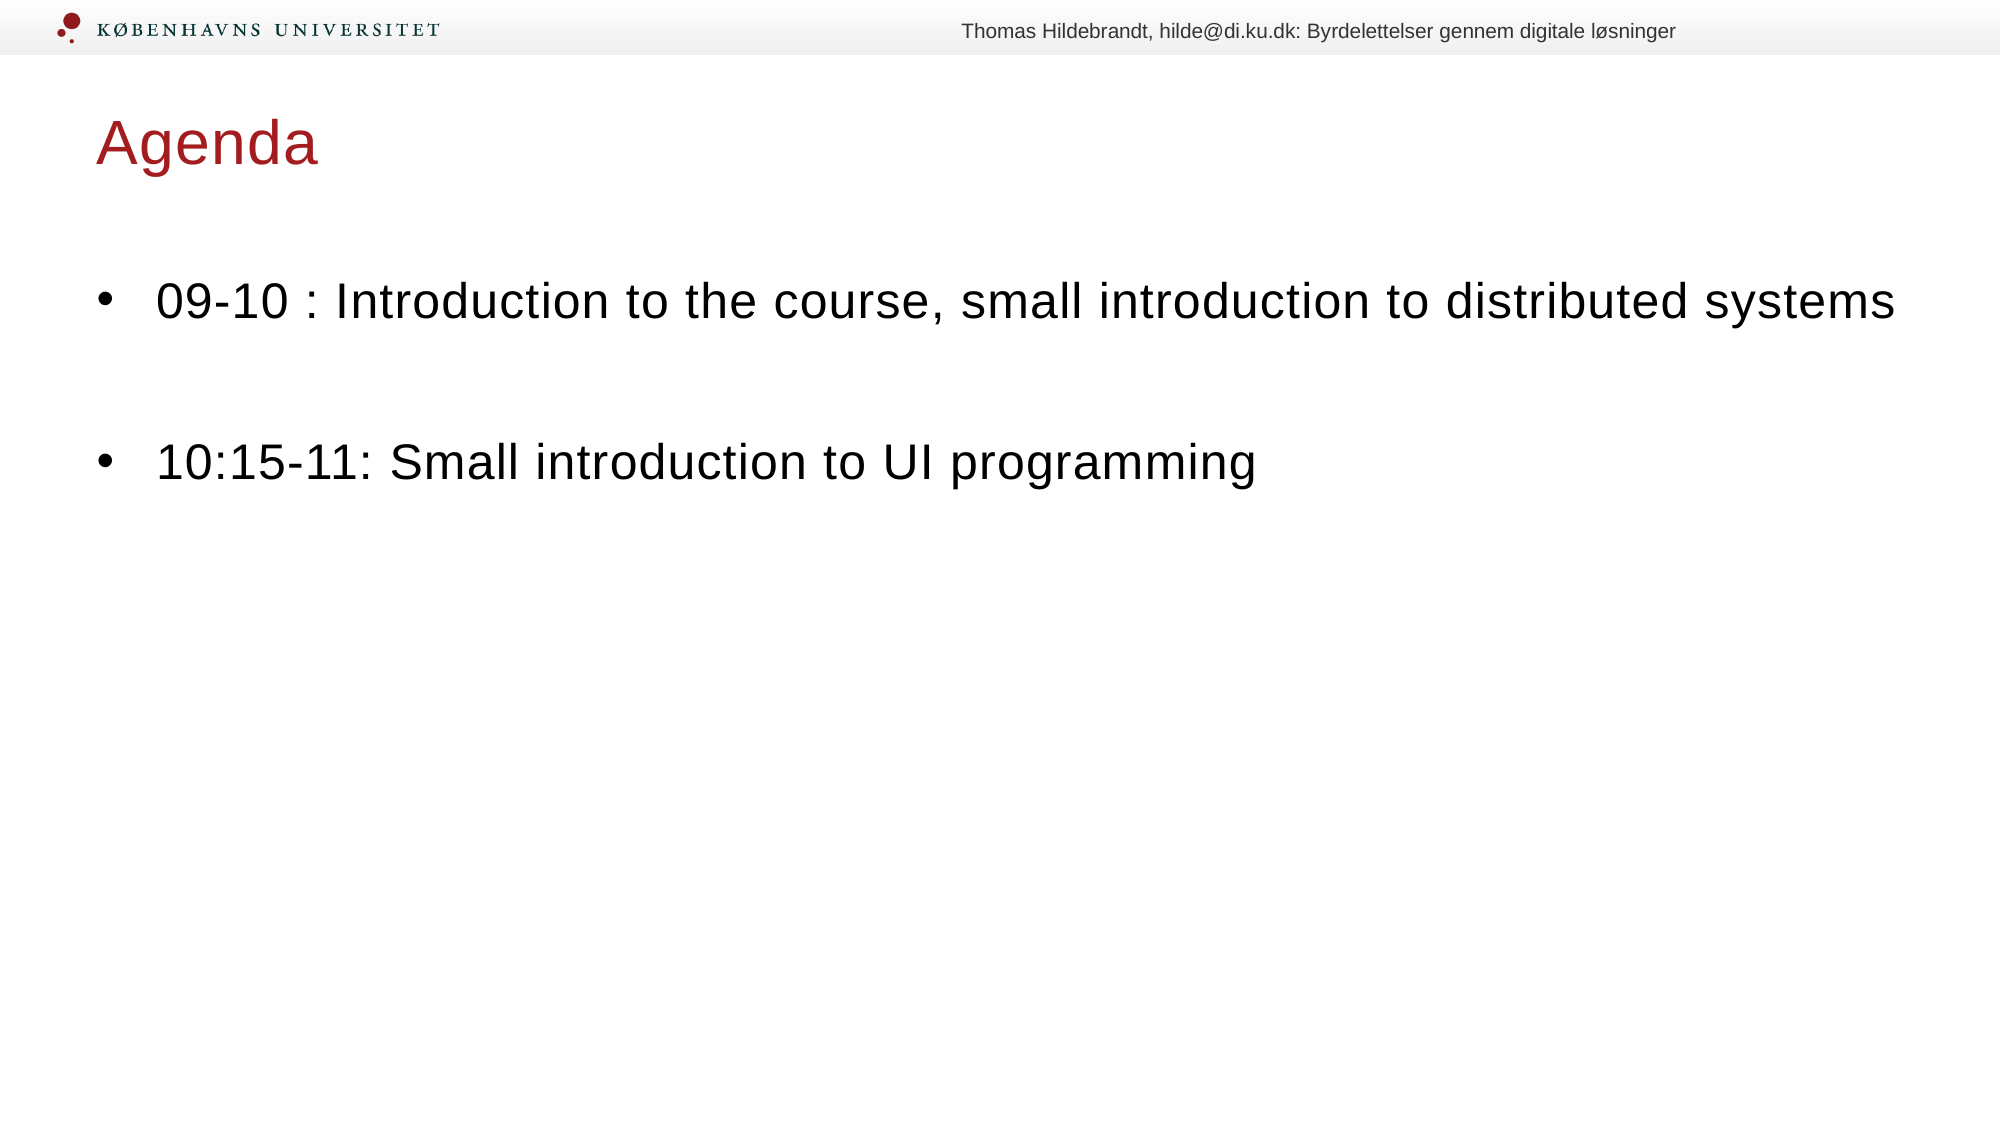

Thomas Hildebrandt, hilde@di.ku.dk: Byrdelettelser gennem digitale løsninger
# Agenda
09-10 : Introduction to the course, small introduction to distributed systems

10:15-11: Small introduction to UI programming